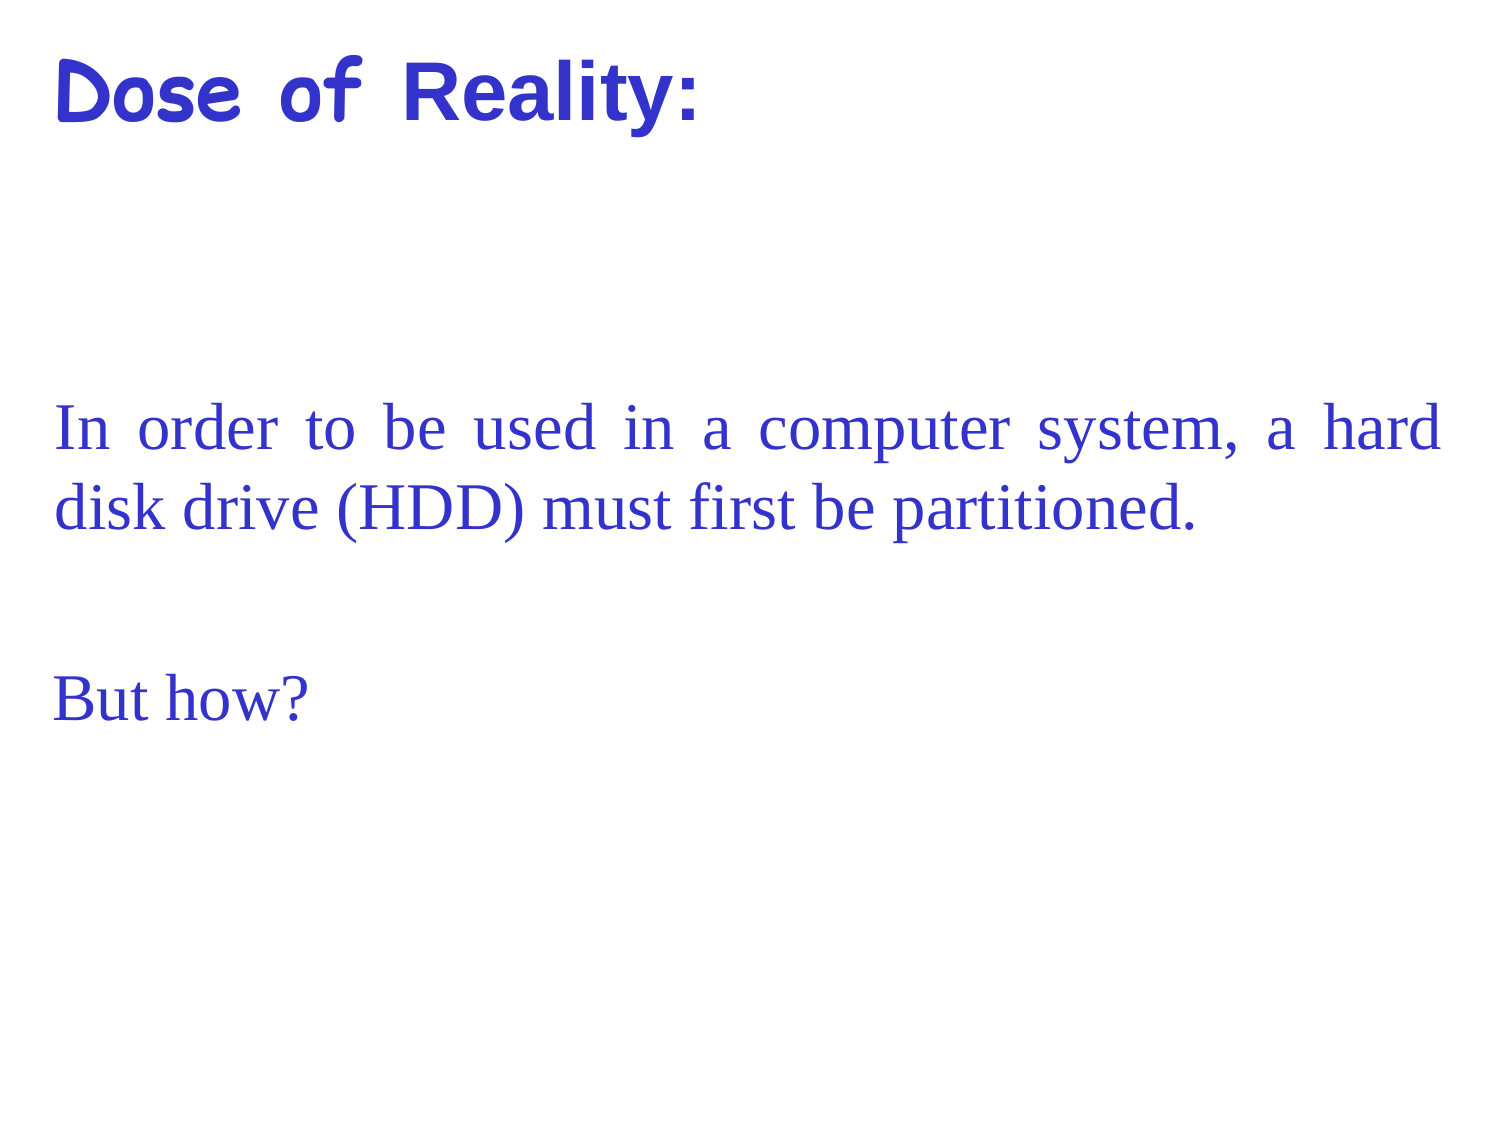

# Dose of Reality:
In order to be used in a computer system, a hard disk drive (HDD) must first be partitioned.
But how?
74